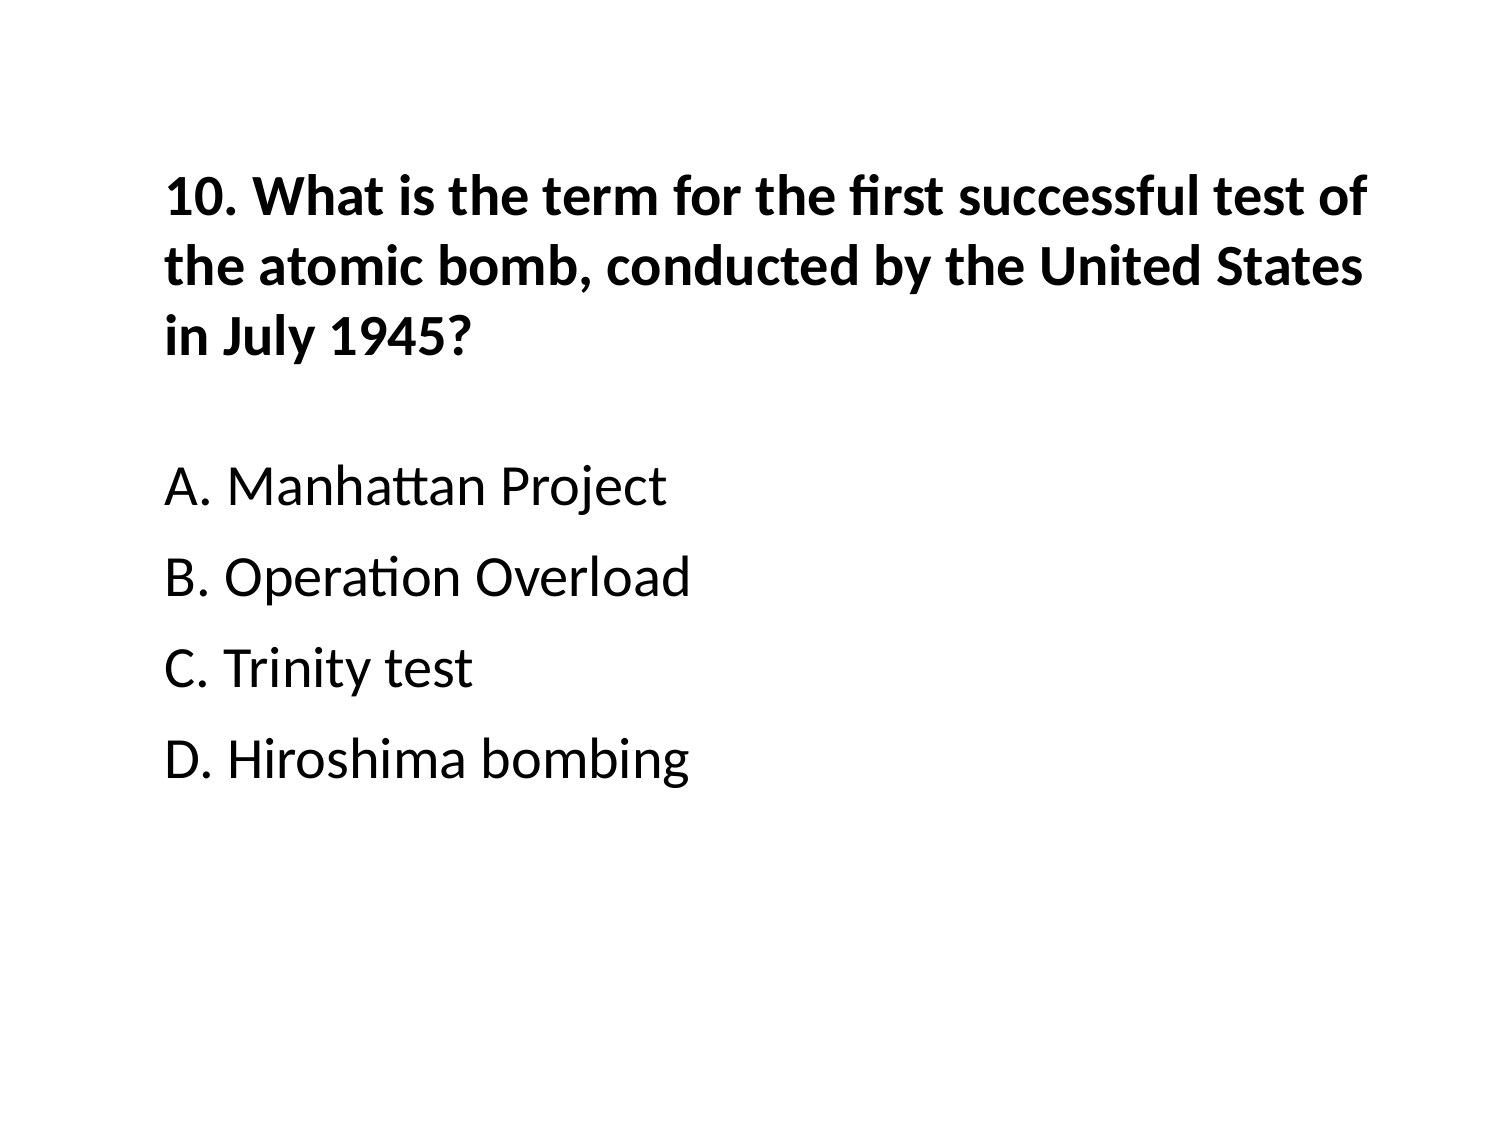

10. What is the term for the first successful test of the atomic bomb, conducted by the United States in July 1945?

A. Manhattan Project
B. Operation Overload
C. Trinity test
D. Hiroshima bombing